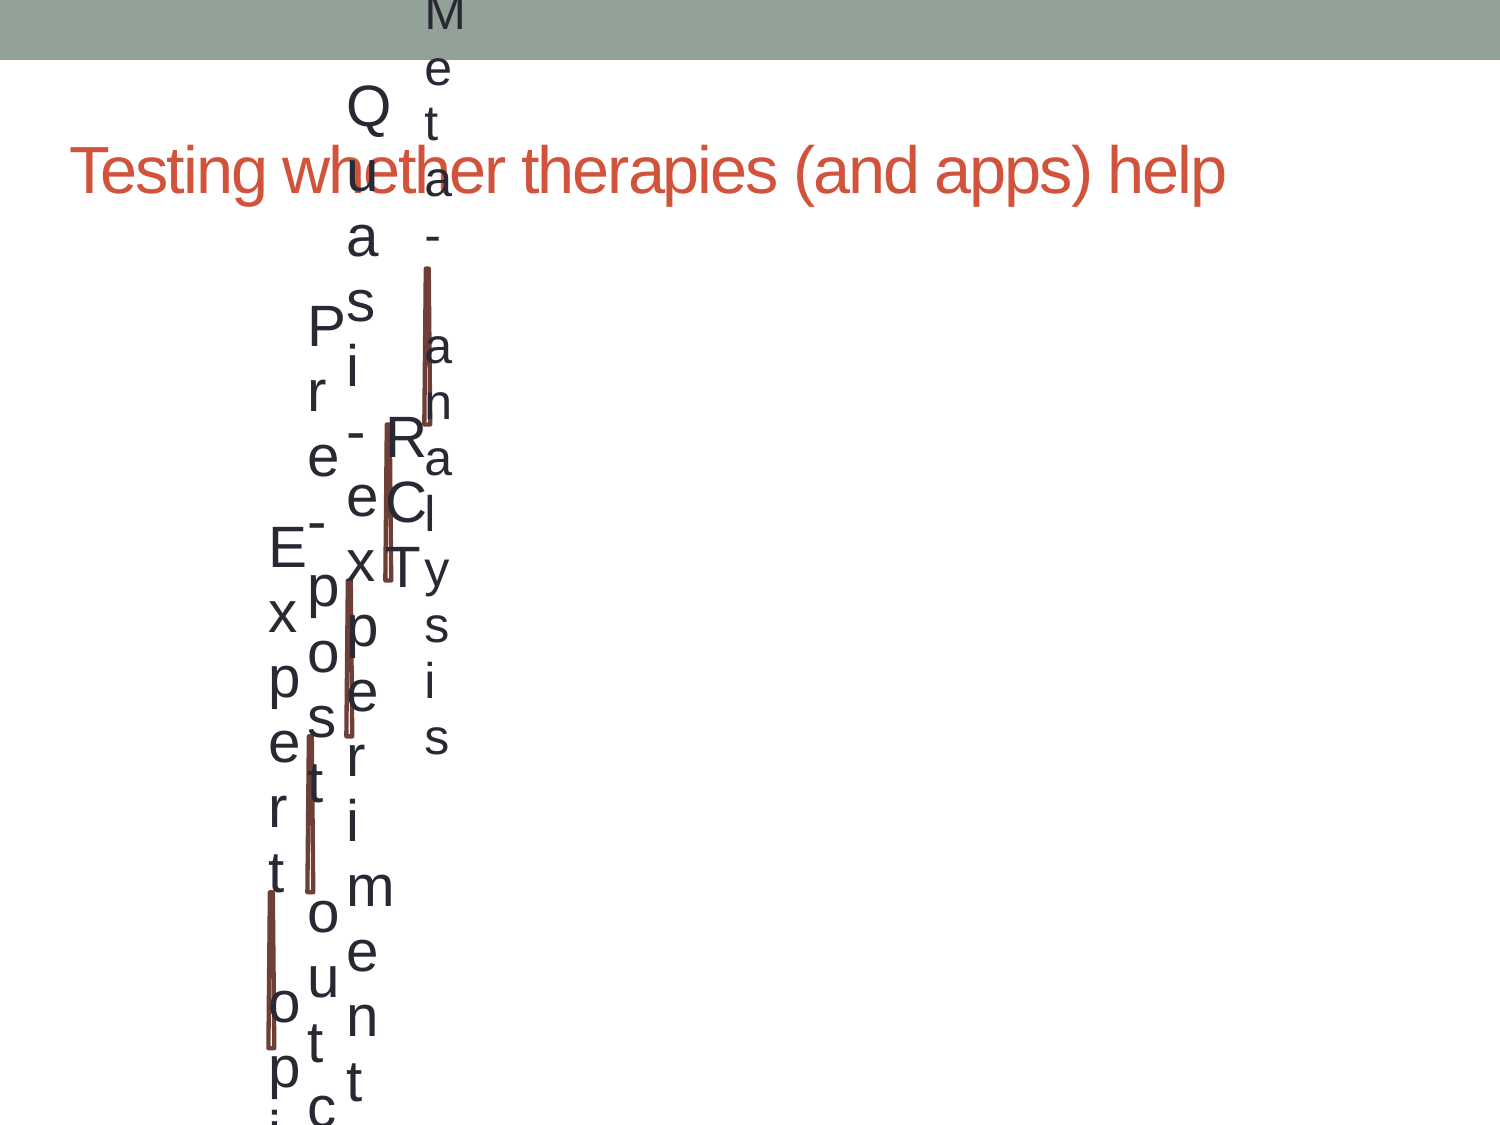

# Testing whether therapies (and apps) help